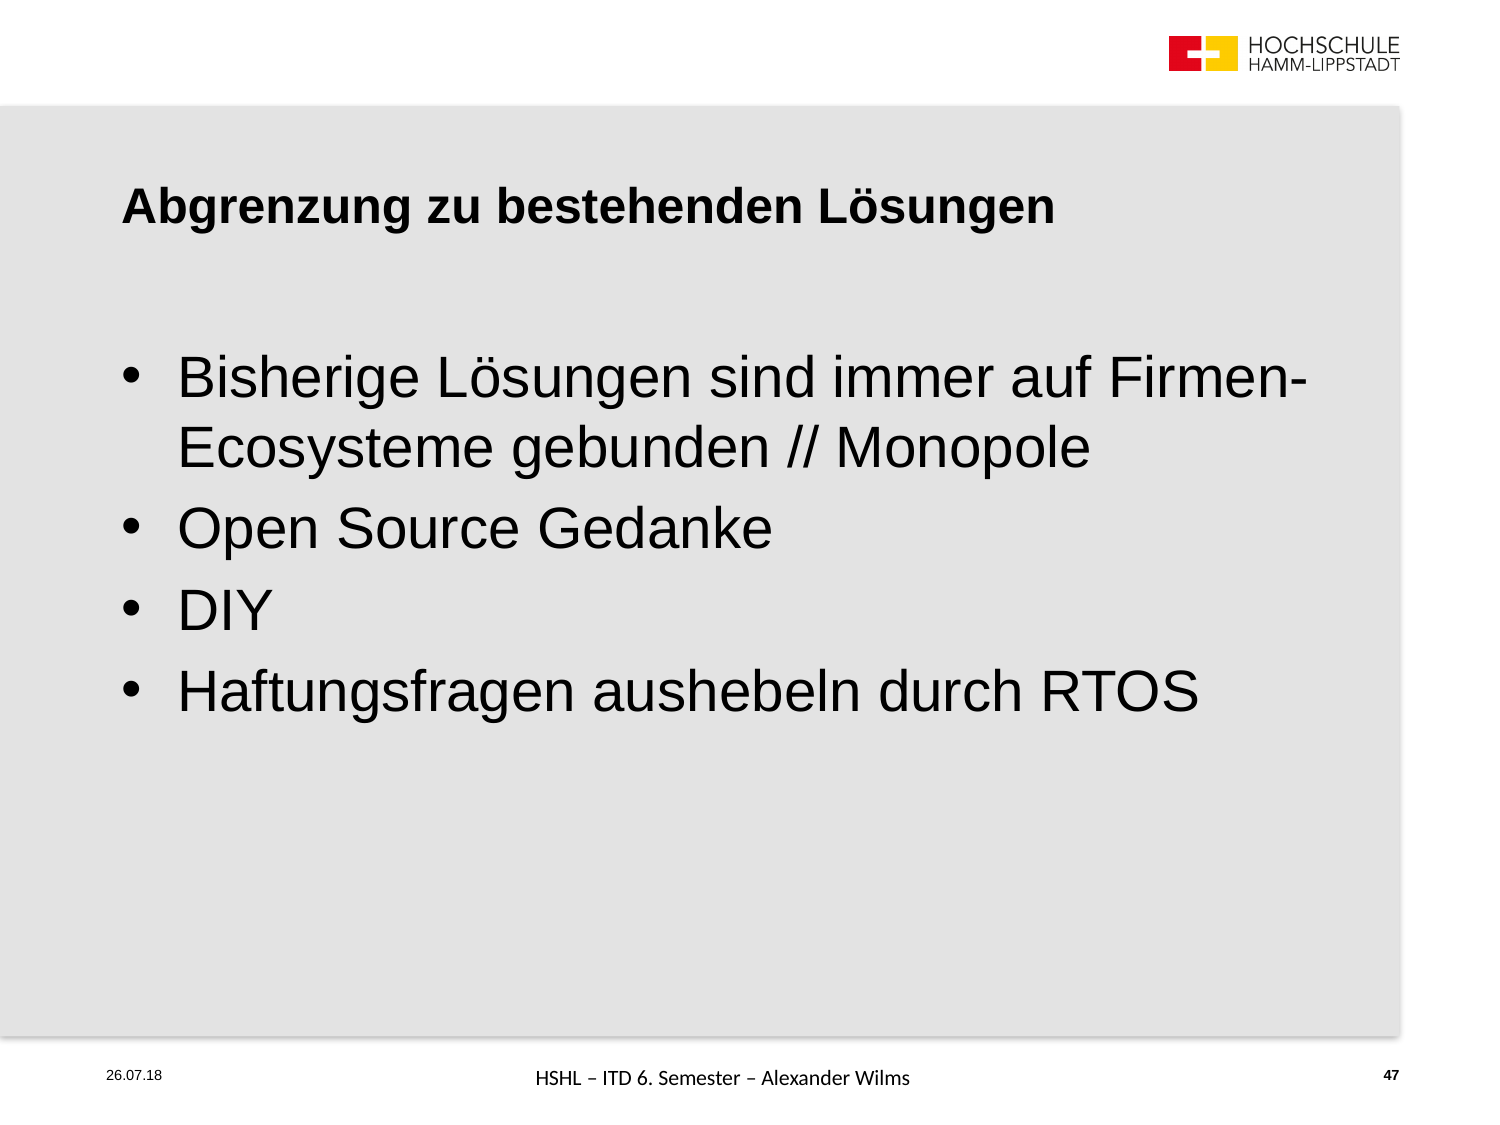

Abgrenzung zu bestehenden Lösungen
Bisherige Lösungen sind immer auf Firmen-Ecosysteme gebunden // Monopole
Open Source Gedanke
DIY
Haftungsfragen aushebeln durch RTOS
HSHL – ITD 6. Semester – Alexander Wilms
26.07.18
47